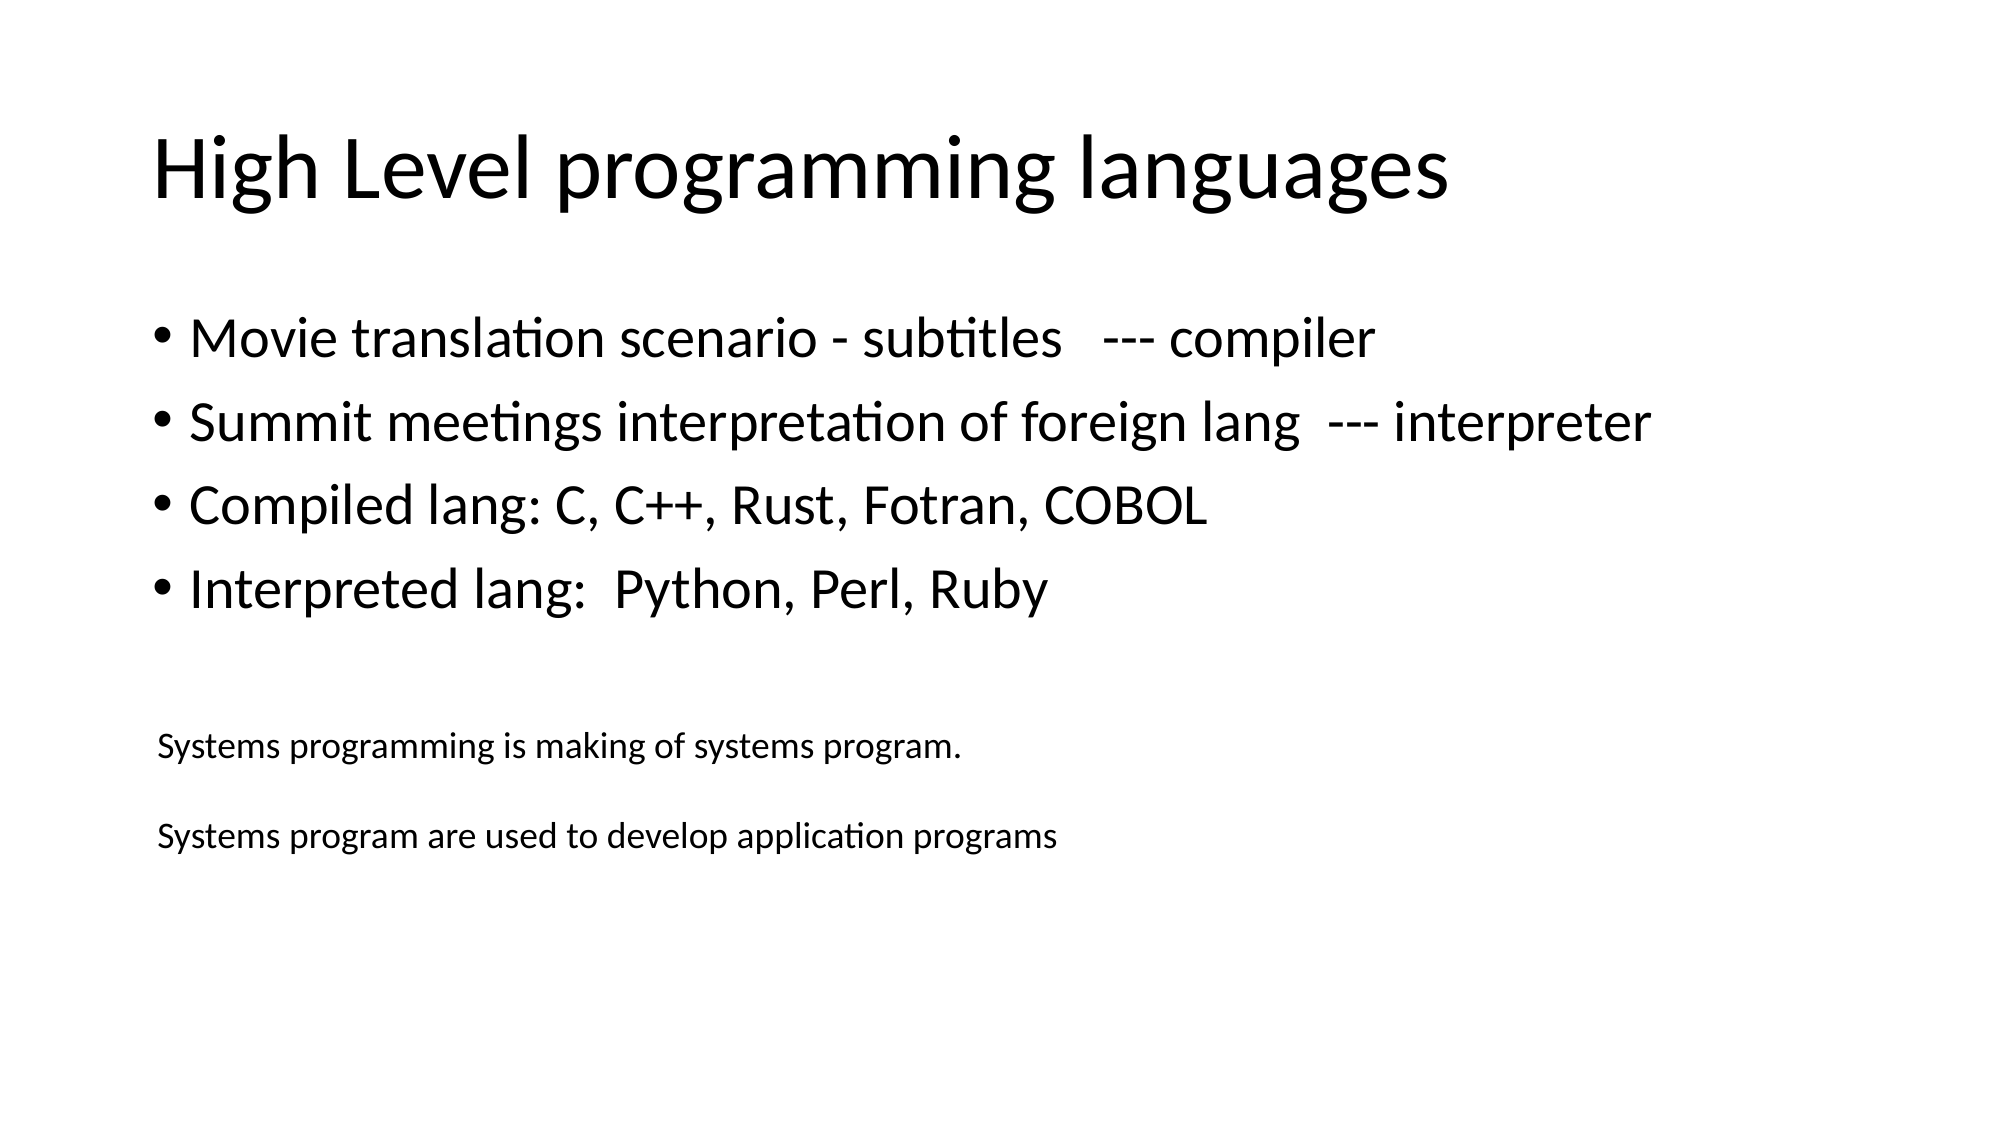

# High Level programming languages
Movie translation scenario - subtitles   --- compiler
Summit meetings interpretation of foreign lang  --- interpreter
Compiled lang: C, C++, Rust, Fotran, COBOL
Interpreted lang:  Python, Perl, Ruby
Systems programming is making of systems program.

Systems program are used to develop application programs